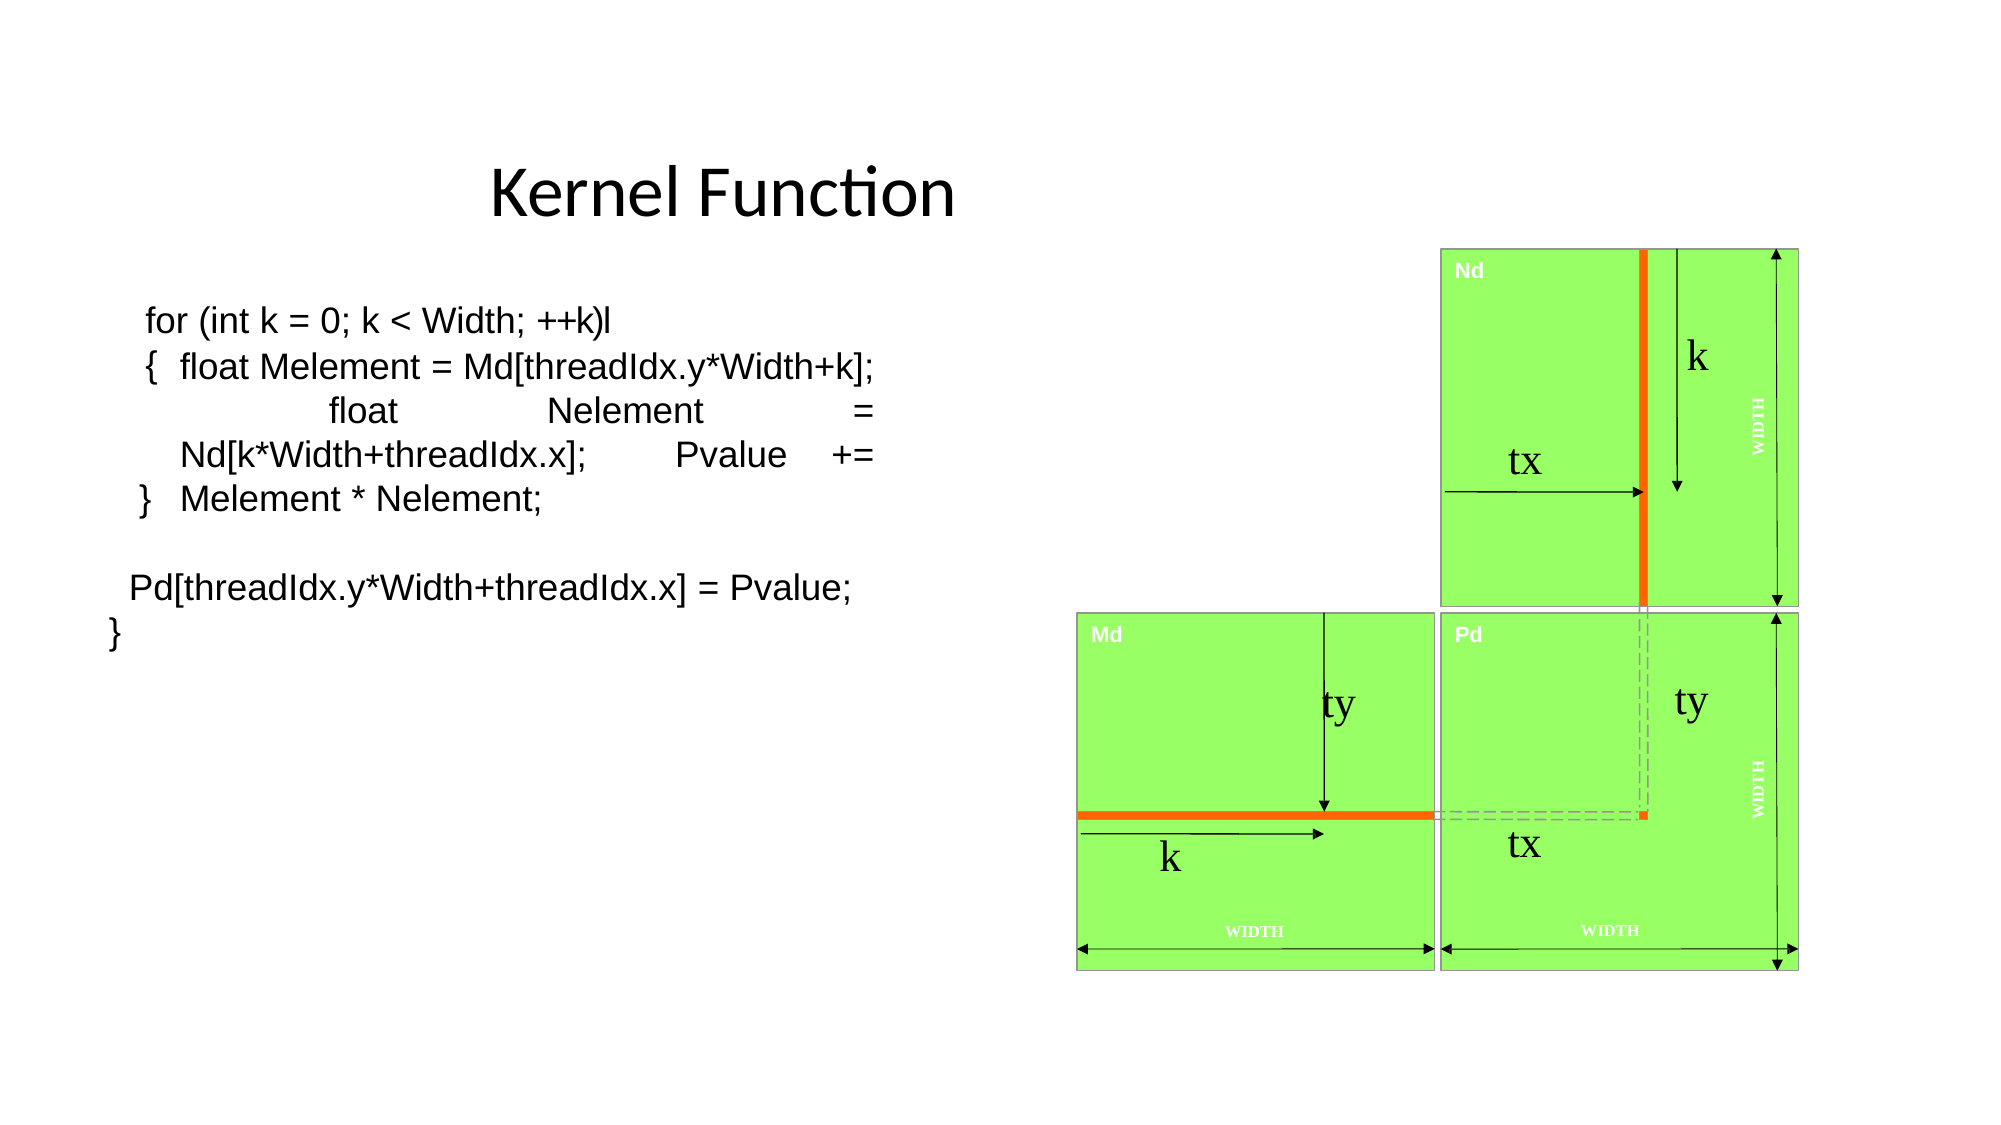

# Kernel Function

Nd
for (int k = 0; k < Width; ++k)l {
k
float Melement = Md[threadIdx.y*Width+k];  float Nelement = Nd[k*Width+threadIdx.x];  Pvalue += Melement * Nelement;
WIDTH
tx
}

Pd[threadIdx.y*Width+threadIdx.x] = Pvalue;
}

Md
Pd
ty
ty
WIDTH
tx
k

WIDTH
WIDTH